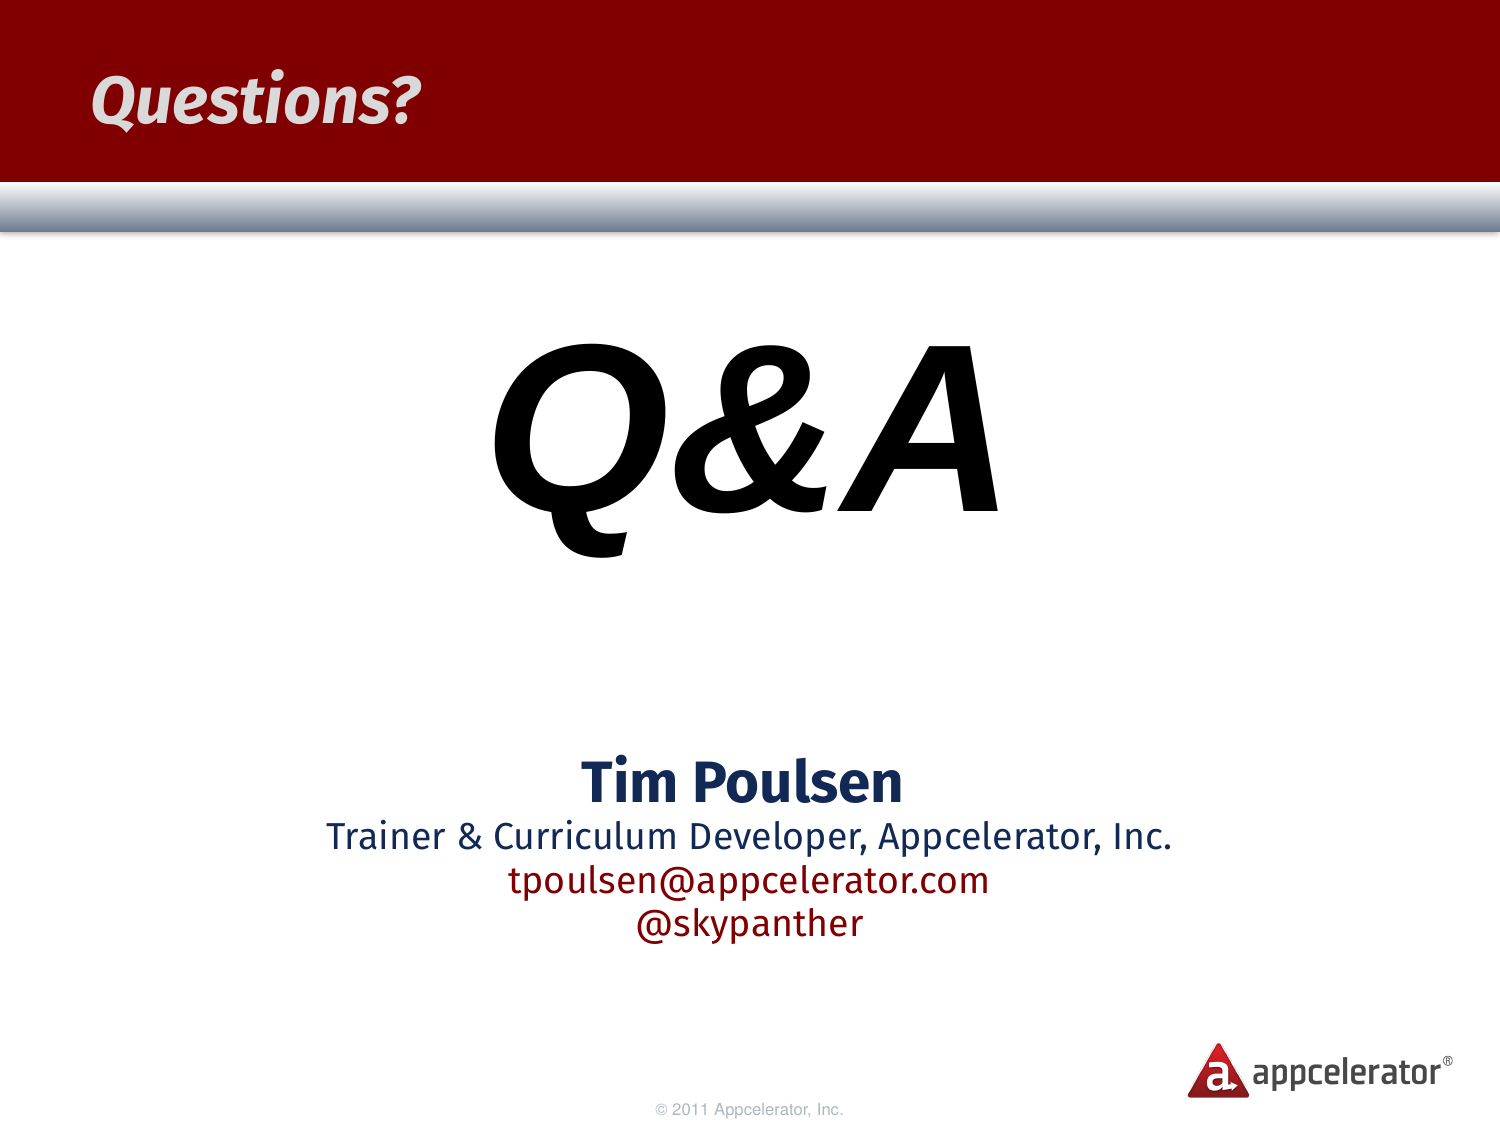

# Questions?
Q&A
Tim Poulsen
Trainer & Curriculum Developer, Appcelerator, Inc.
tpoulsen@appcelerator.com
@skypanther